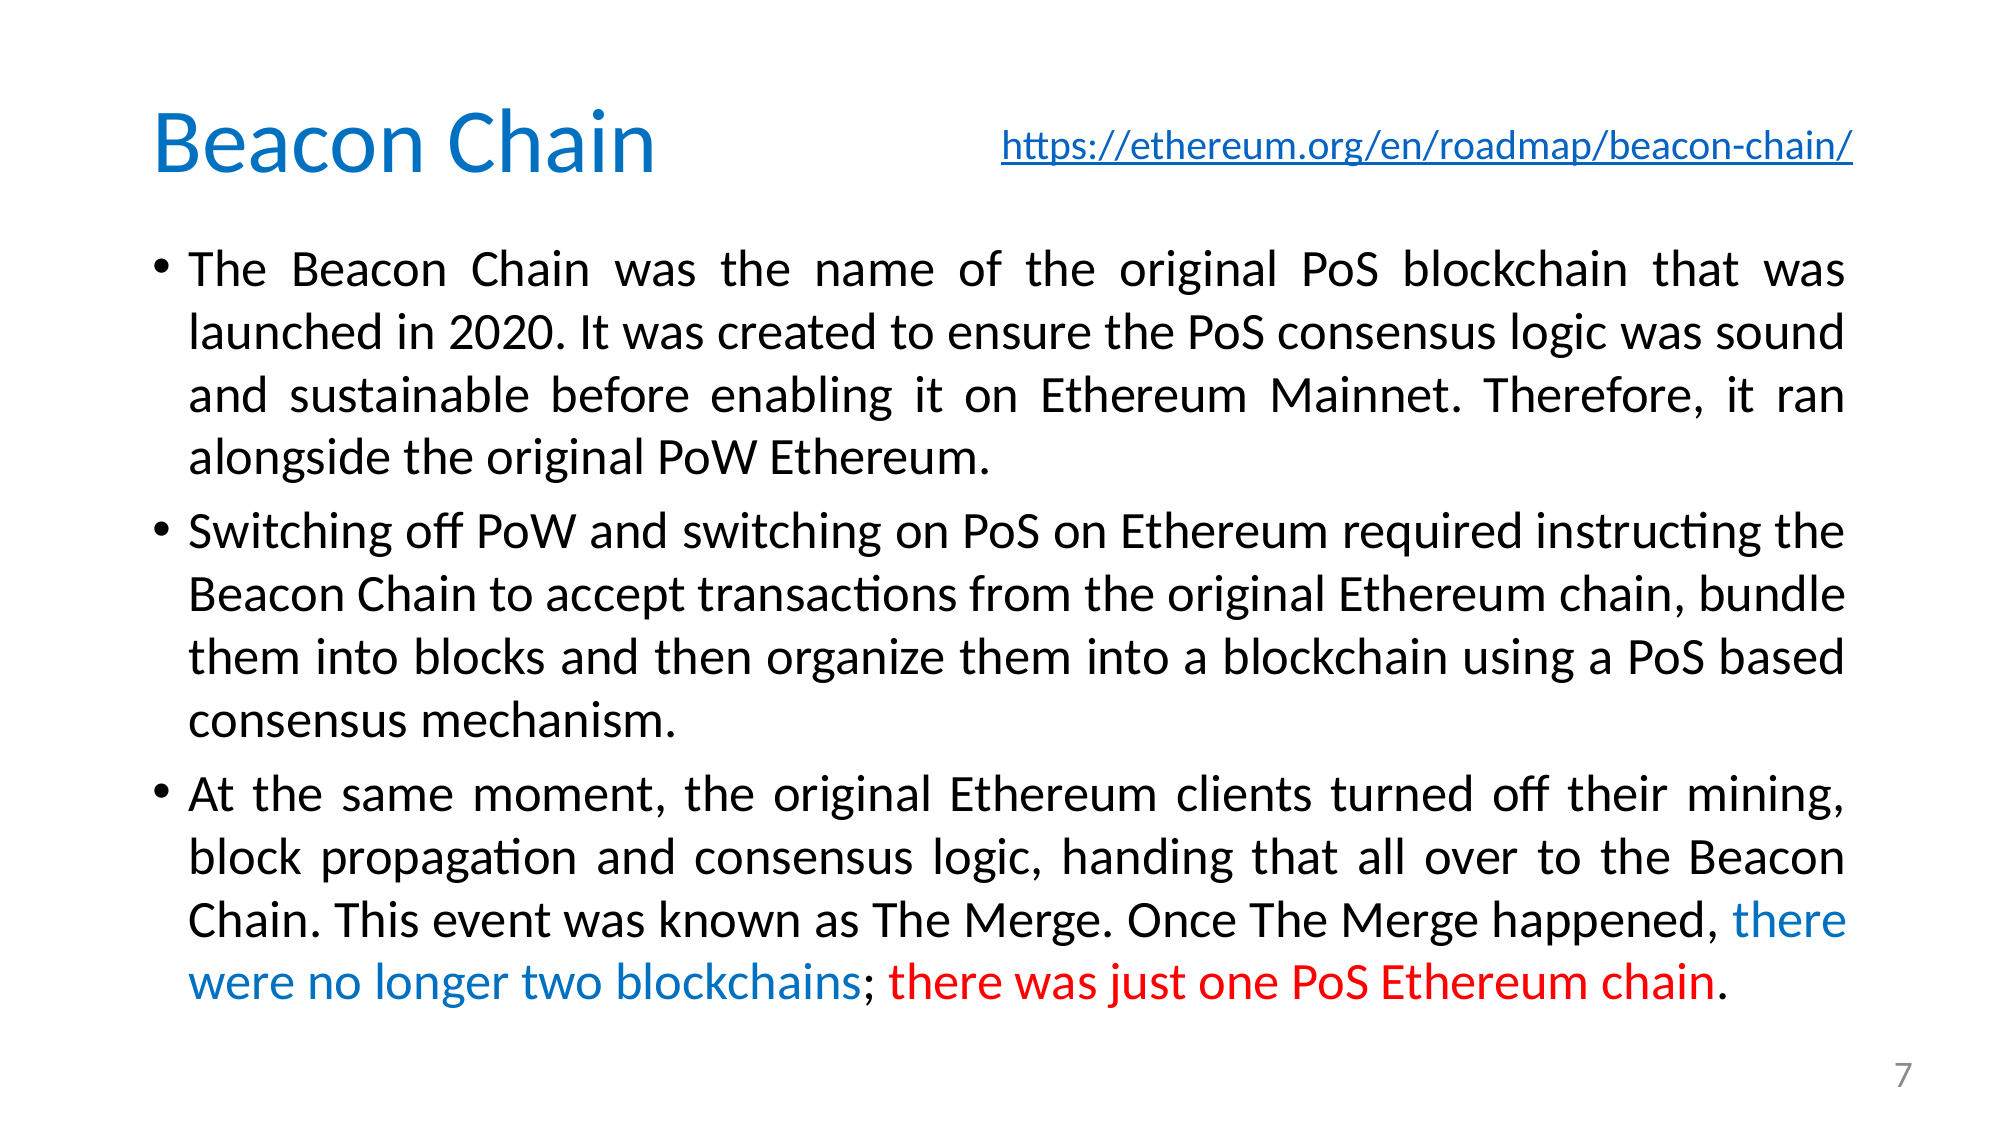

# Beacon Chain
https://ethereum.org/en/roadmap/beacon-chain/
The Beacon Chain was the name of the original PoS blockchain that was launched in 2020. It was created to ensure the PoS consensus logic was sound and sustainable before enabling it on Ethereum Mainnet. Therefore, it ran alongside the original PoW Ethereum.
Switching off PoW and switching on PoS on Ethereum required instructing the Beacon Chain to accept transactions from the original Ethereum chain, bundle them into blocks and then organize them into a blockchain using a PoS based consensus mechanism.
At the same moment, the original Ethereum clients turned off their mining, block propagation and consensus logic, handing that all over to the Beacon Chain. This event was known as The Merge. Once The Merge happened, there were no longer two blockchains; there was just one PoS Ethereum chain.
7